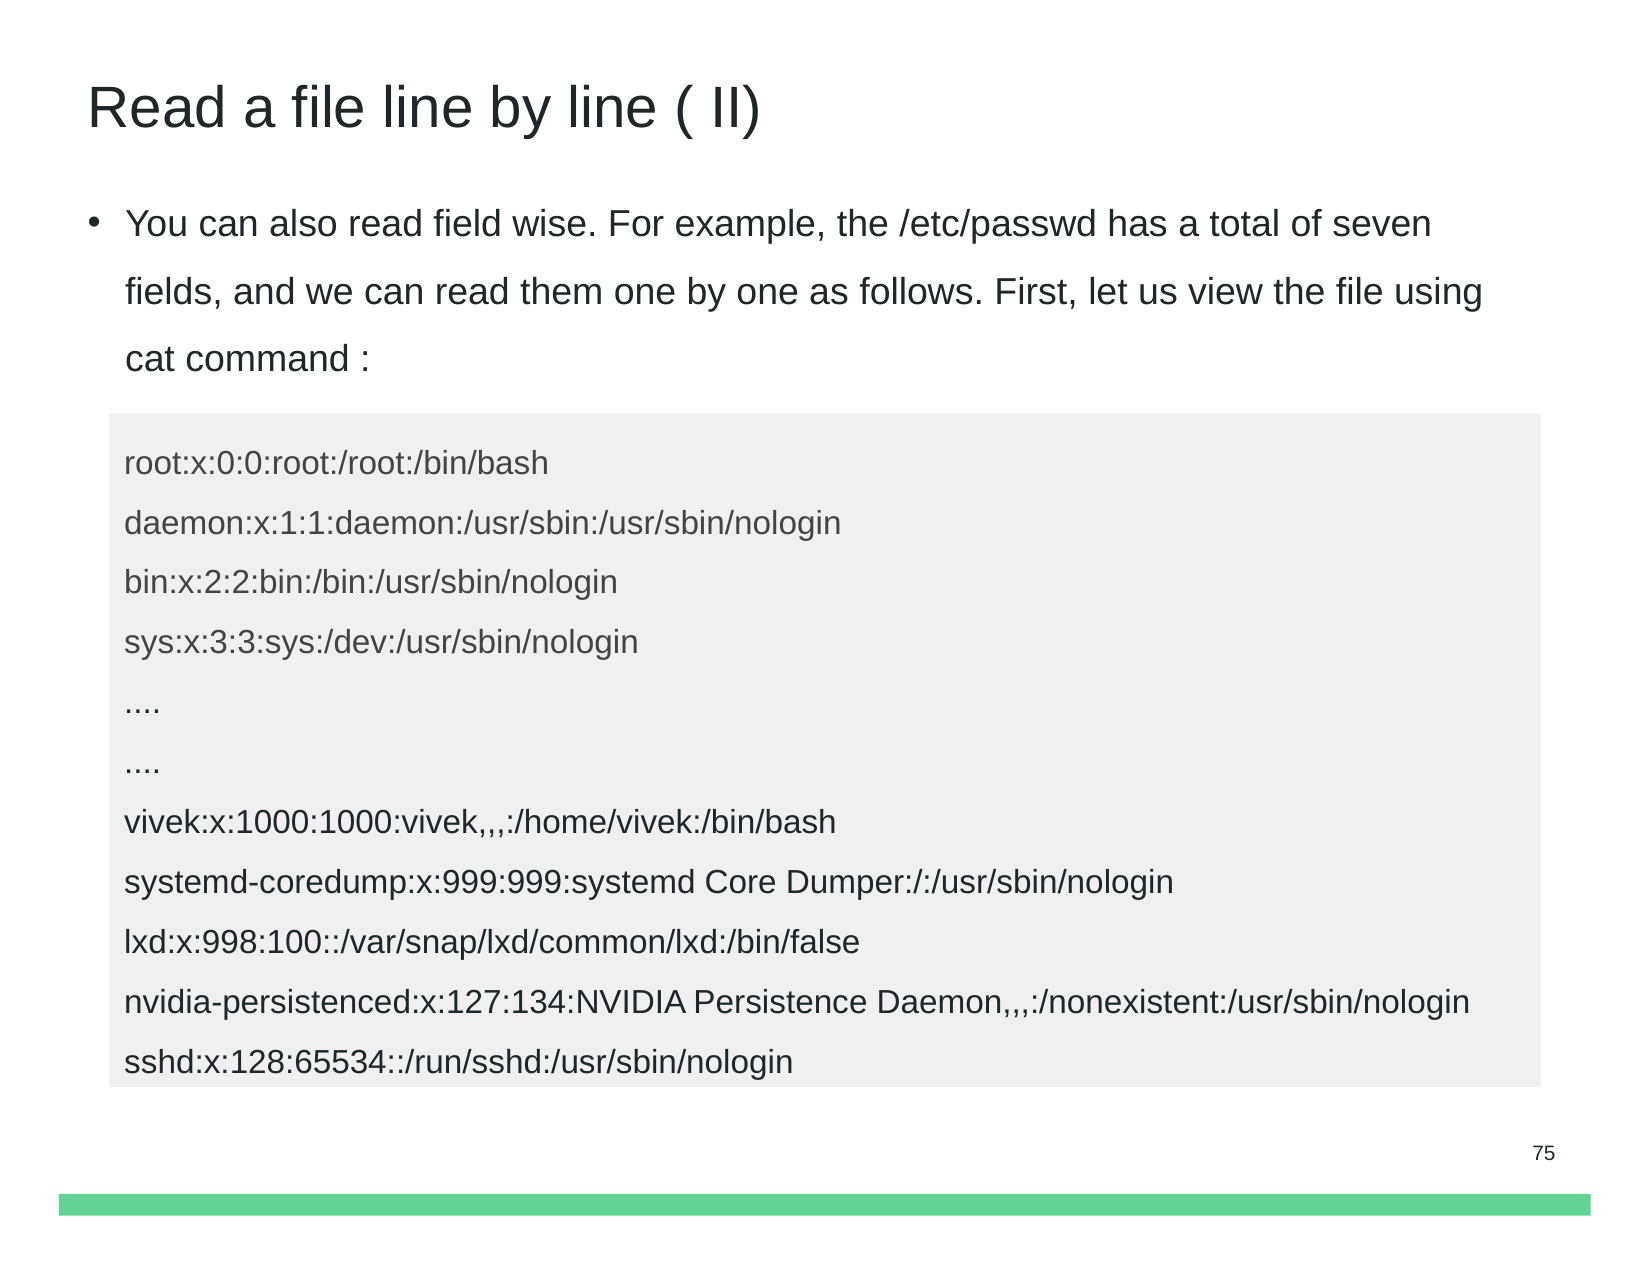

# Read a file line by line ( II)
You can also read field wise. For example, the /etc/passwd has a total of seven fields, and we can read them one by one as follows. First, let us view the file using cat command :

root:x:0:0:root:/root:/bin/bash
daemon:x:1:1:daemon:/usr/sbin:/usr/sbin/nologin
bin:x:2:2:bin:/bin:/usr/sbin/nologin
sys:x:3:3:sys:/dev:/usr/sbin/nologin
....
....
vivek:x:1000:1000:vivek,,,:/home/vivek:/bin/bash
systemd-coredump:x:999:999:systemd Core Dumper:/:/usr/sbin/nologin
lxd:x:998:100::/var/snap/lxd/common/lxd:/bin/false
nvidia-persistenced:x:127:134:NVIDIA Persistence Daemon,,,:/nonexistent:/usr/sbin/nologin
sshd:x:128:65534::/run/sshd:/usr/sbin/nologin
75